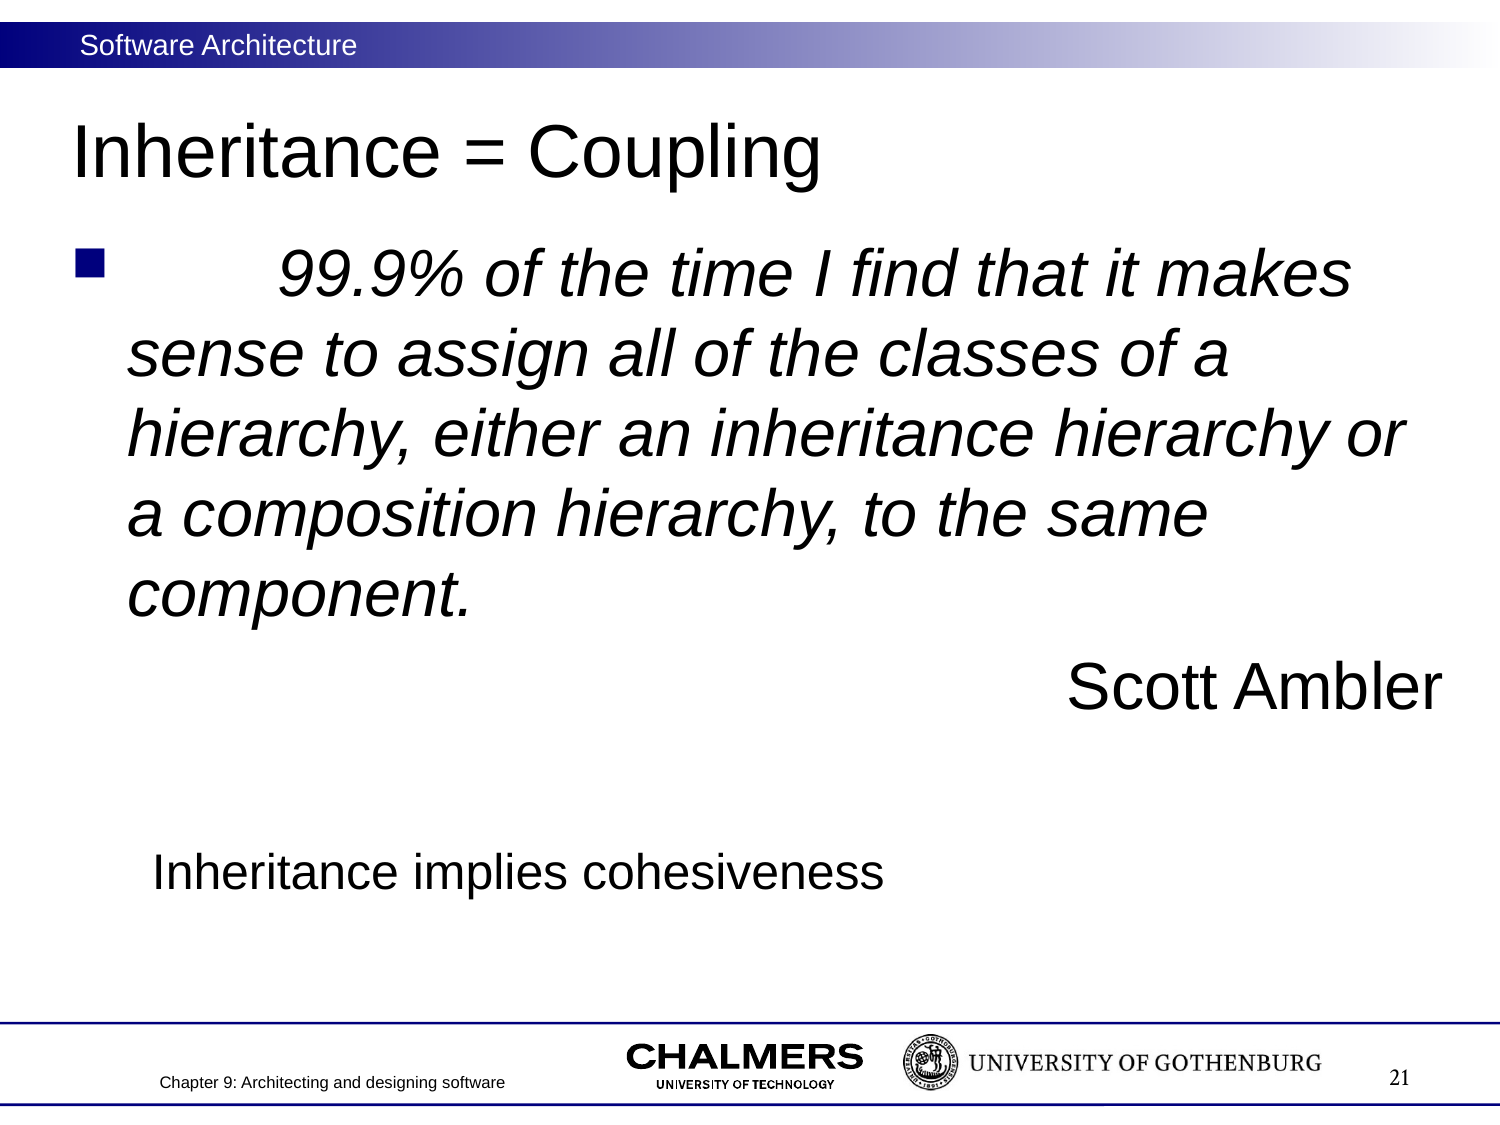

# Inheritance = Coupling
	99.9% of the time I find that it makes sense to assign all of the classes of a hierarchy, either an inheritance hierarchy or a composition hierarchy, to the same component.
Scott Ambler
Inheritance implies cohesiveness
21
Chapter 9: Architecting and designing software